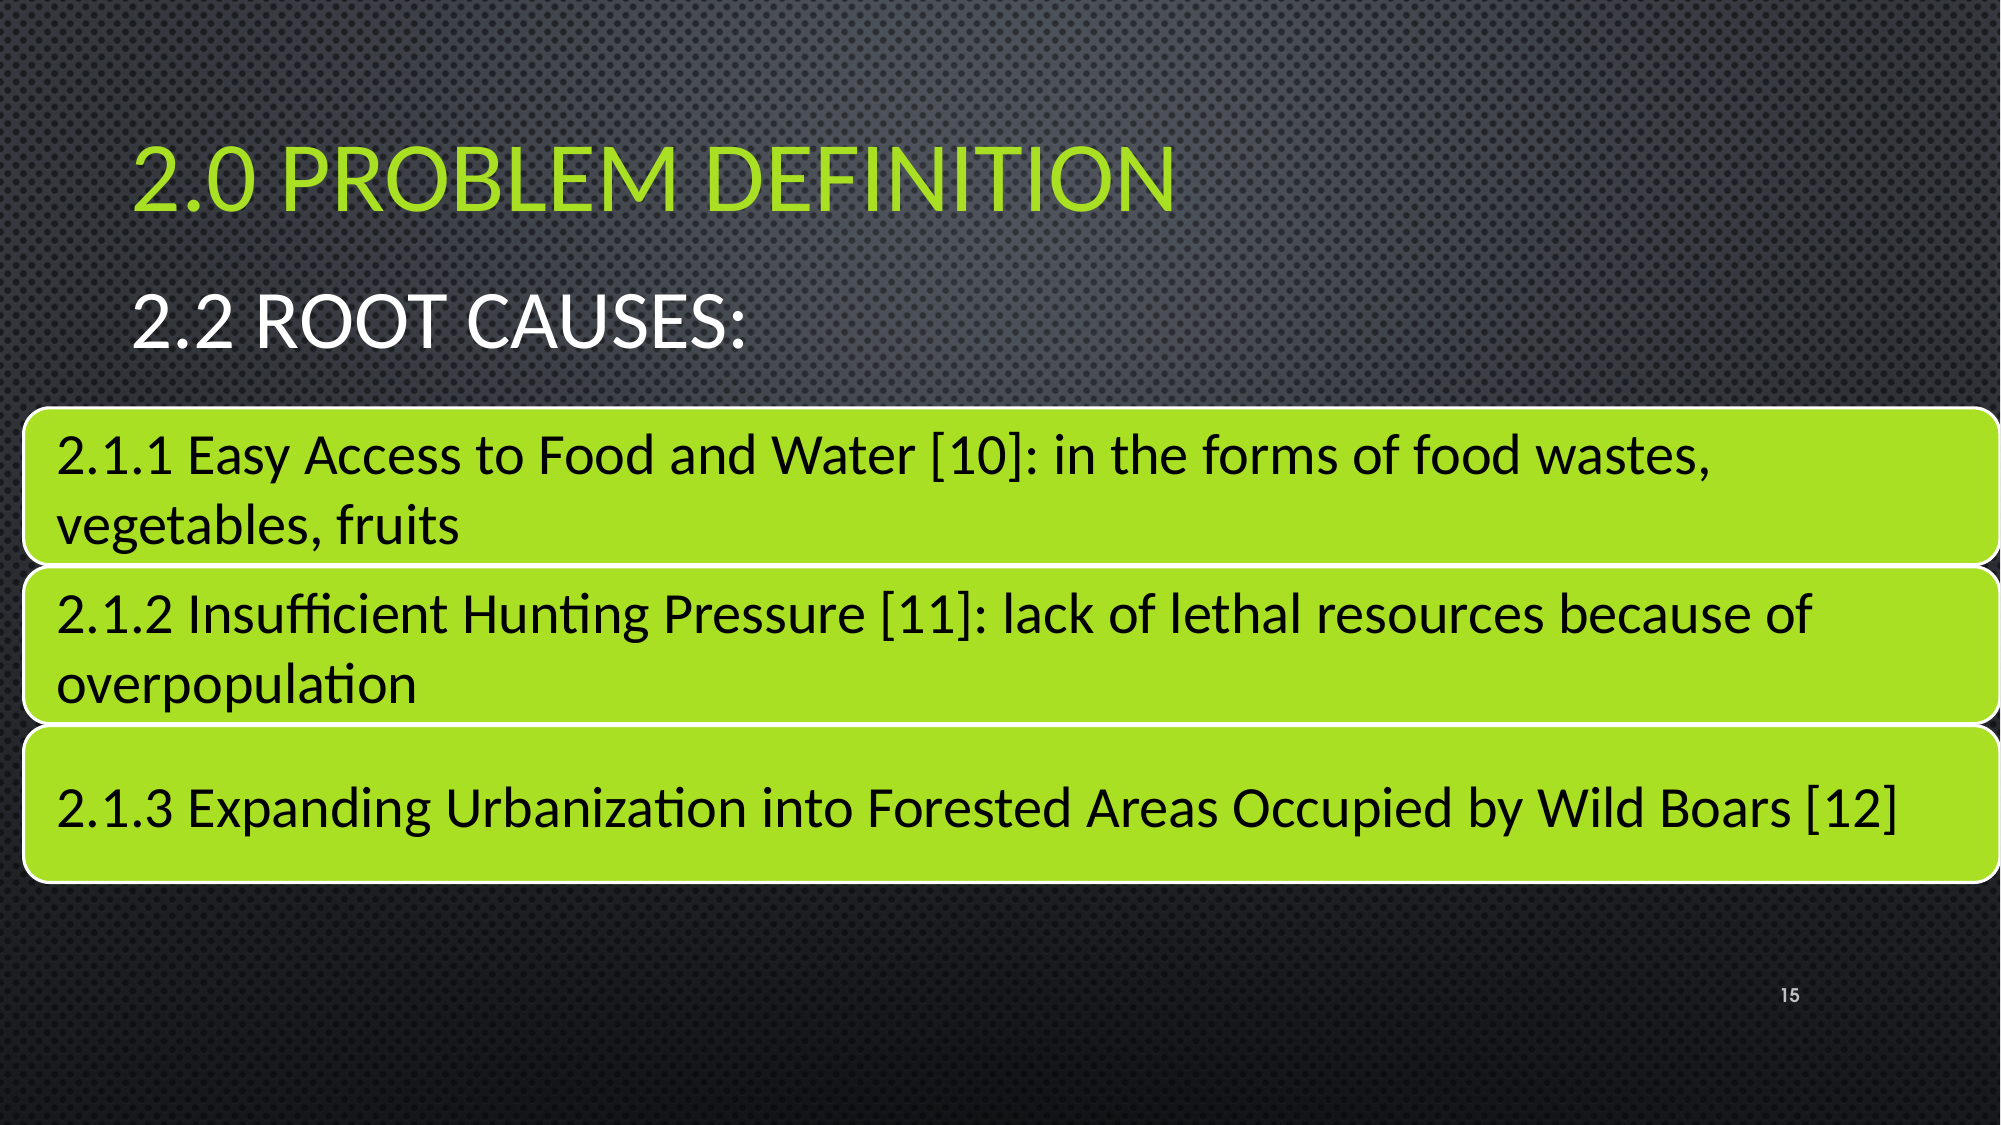

# 2.0 Problem defınıtıon
2.2 ROOT CAUSES:
2.1.1 Easy Access to Food and Water [10]: in the forms of food wastes, vegetables, fruits
2.1.2 Insufficient Hunting Pressure [11]: lack of lethal resources because of overpopulation
2.1.3 Expanding Urbanization into Forested Areas Occupied by Wild Boars [12]
15